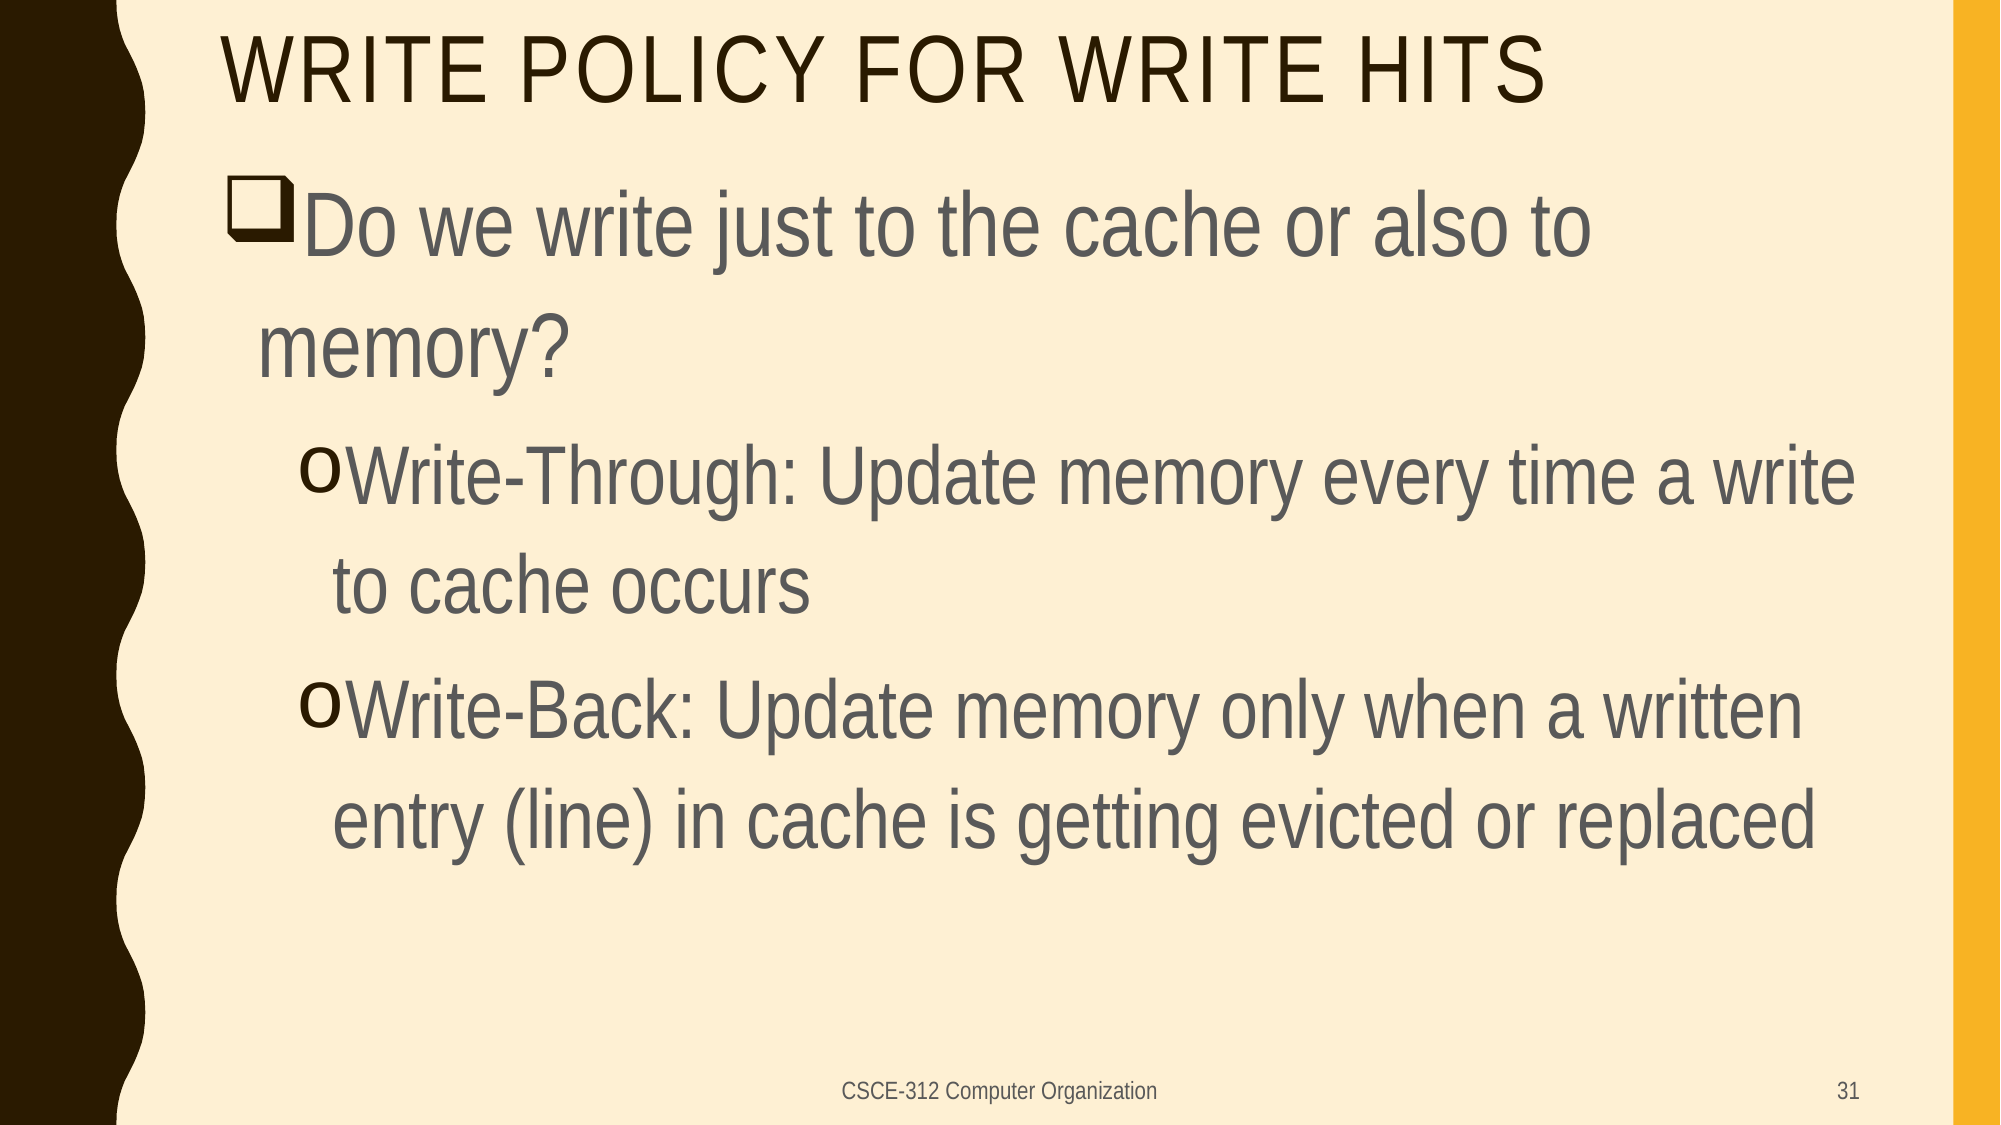

# Write Policy for Write Hits
Do we write just to the cache or also to memory?
Write-Through: Update memory every time a write to cache occurs
Write-Back: Update memory only when a written entry (line) in cache is getting evicted or replaced
CSCE-312 Computer Organization
31